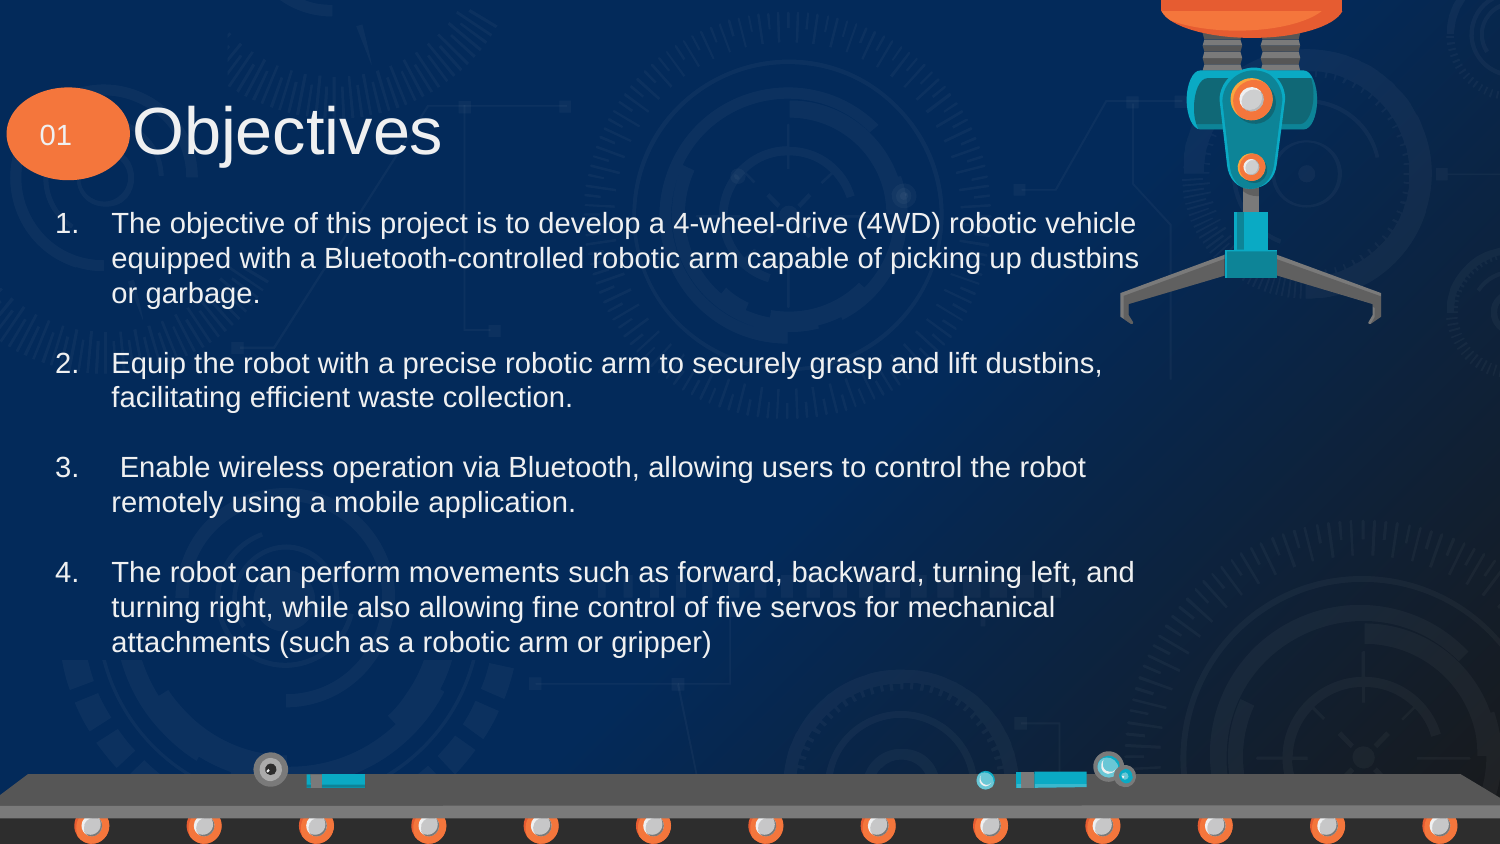

# Objectives
01
The objective of this project is to develop a 4-wheel-drive (4WD) robotic vehicle equipped with a Bluetooth-controlled robotic arm capable of picking up dustbins or garbage.

Equip the robot with a precise robotic arm to securely grasp and lift dustbins, facilitating efficient waste collection.

 Enable wireless operation via Bluetooth, allowing users to control the robot remotely using a mobile application.

The robot can perform movements such as forward, backward, turning left, and turning right, while also allowing fine control of five servos for mechanical attachments (such as a robotic arm or gripper)